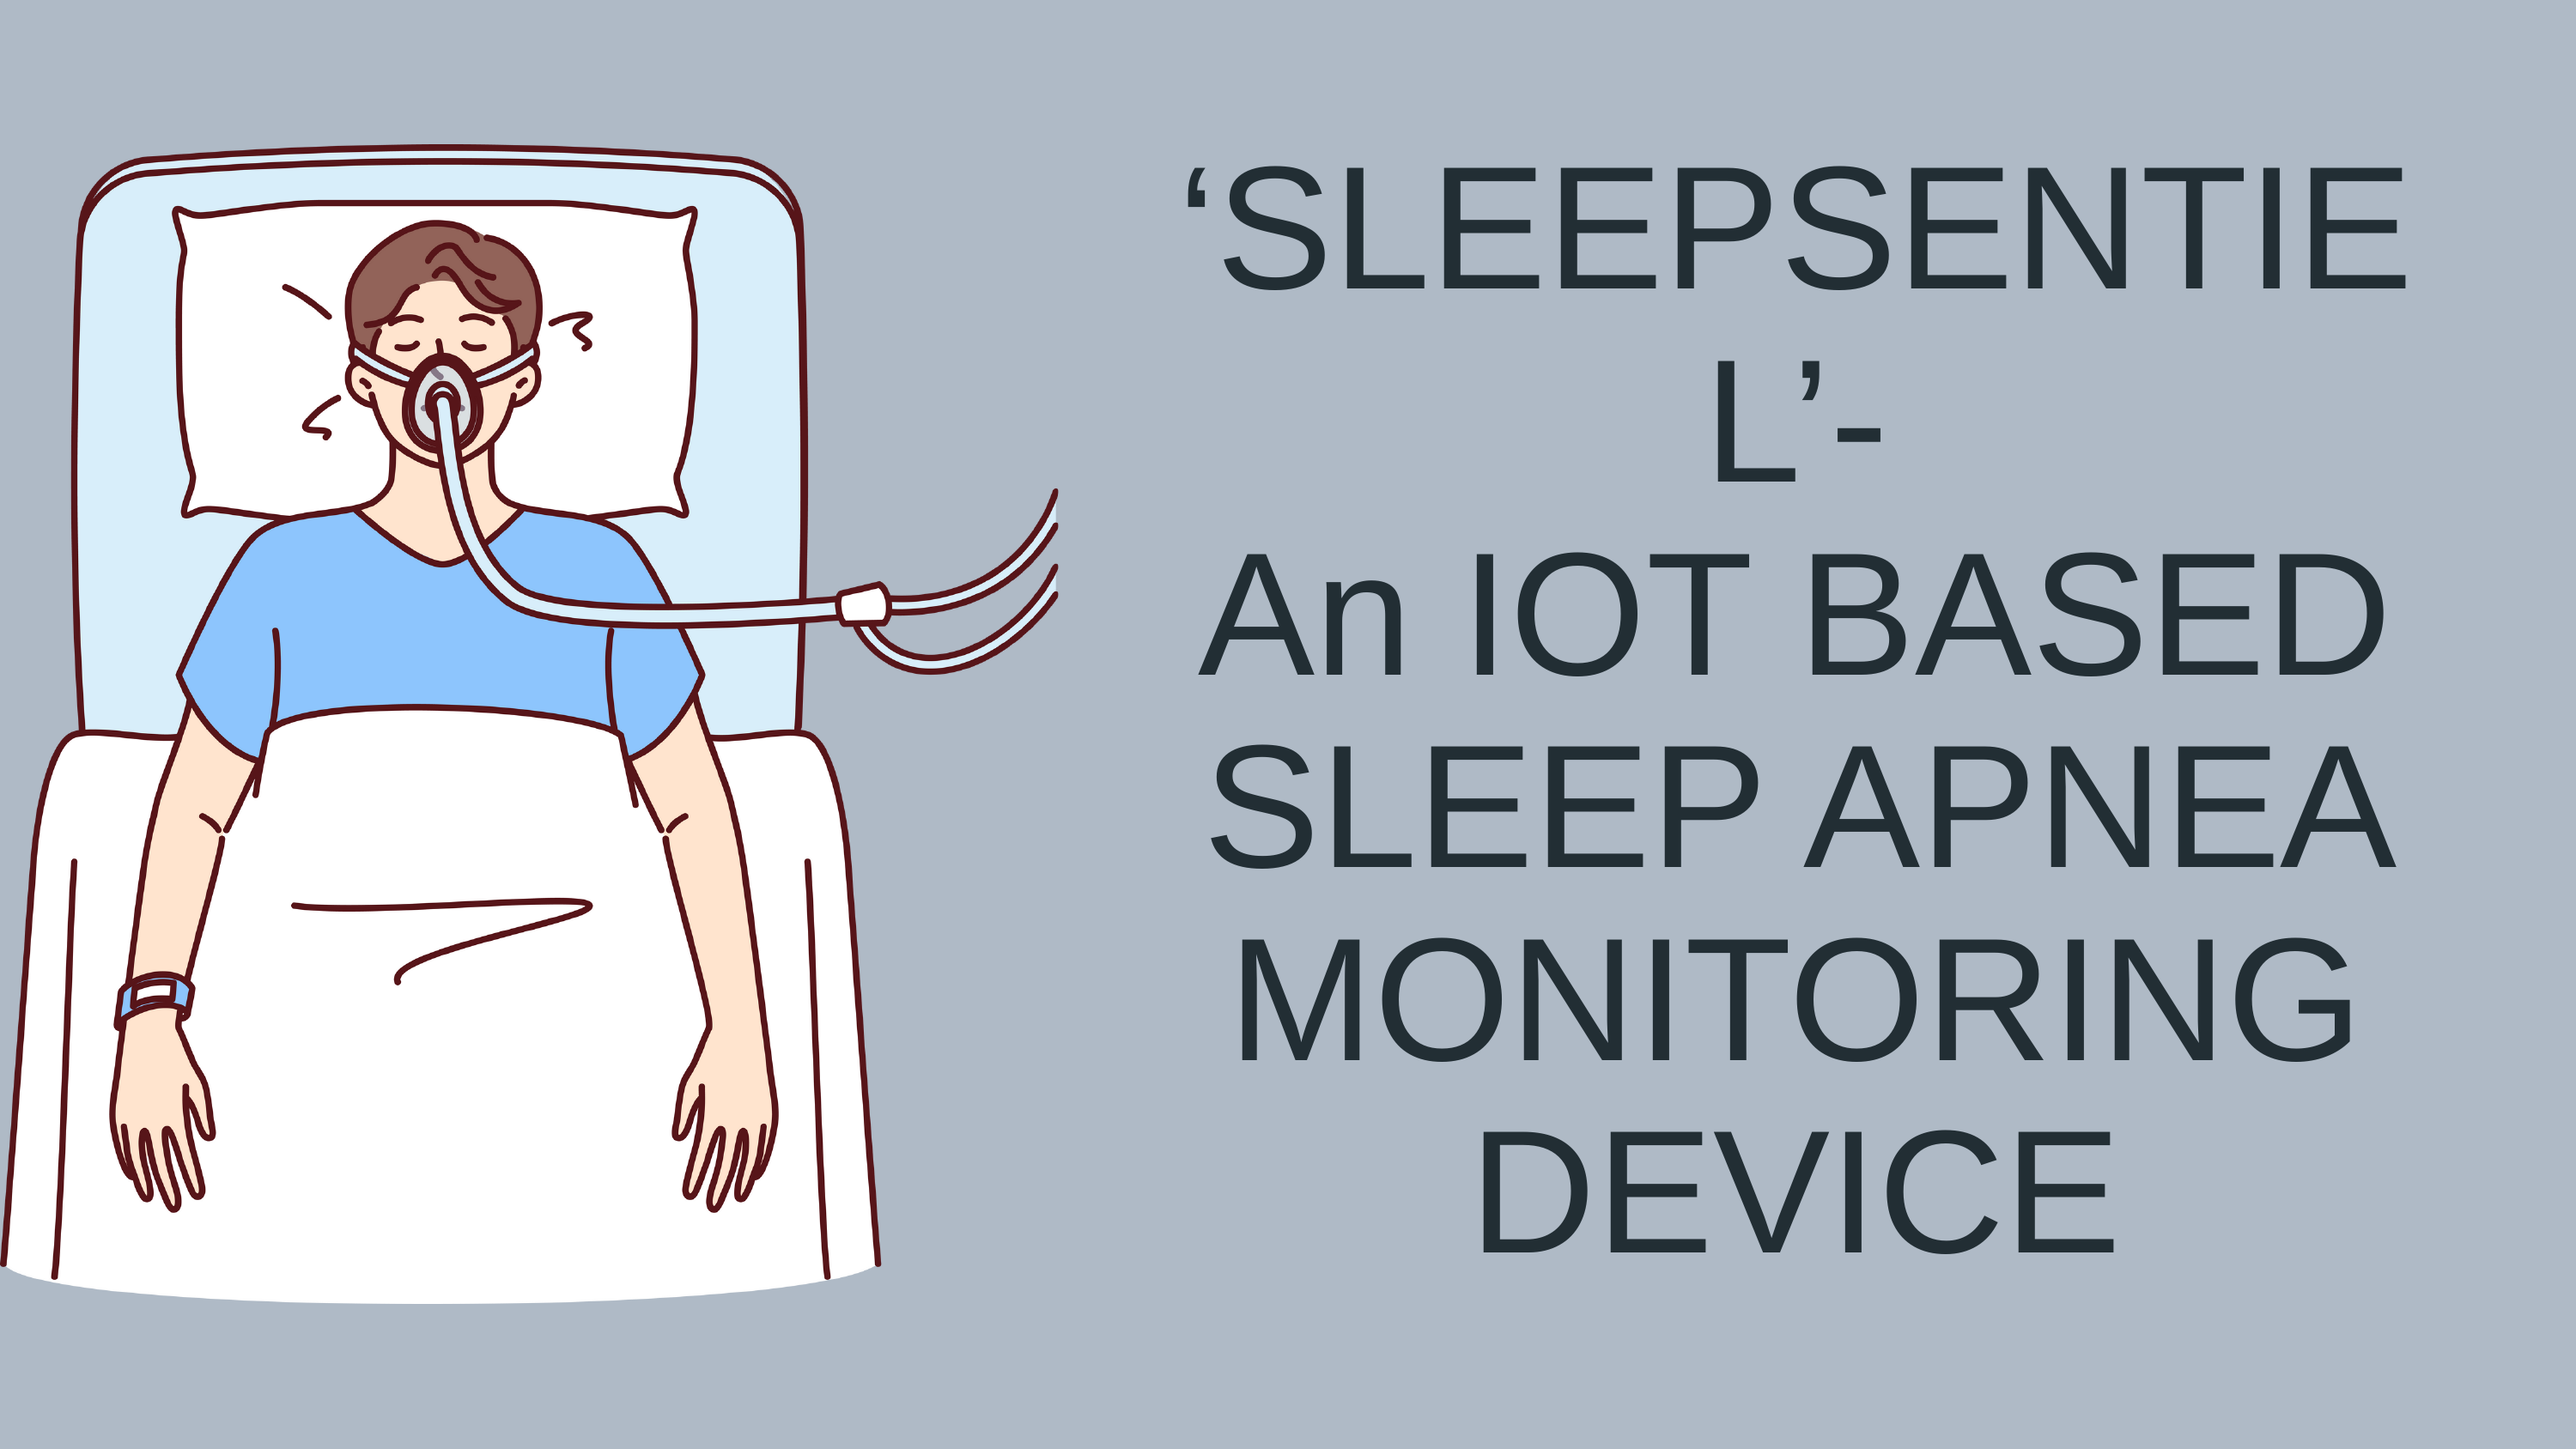

‘SLEEPSENTIEL’-
An IOT BASED SLEEP APNEA MONITORING DEVICE